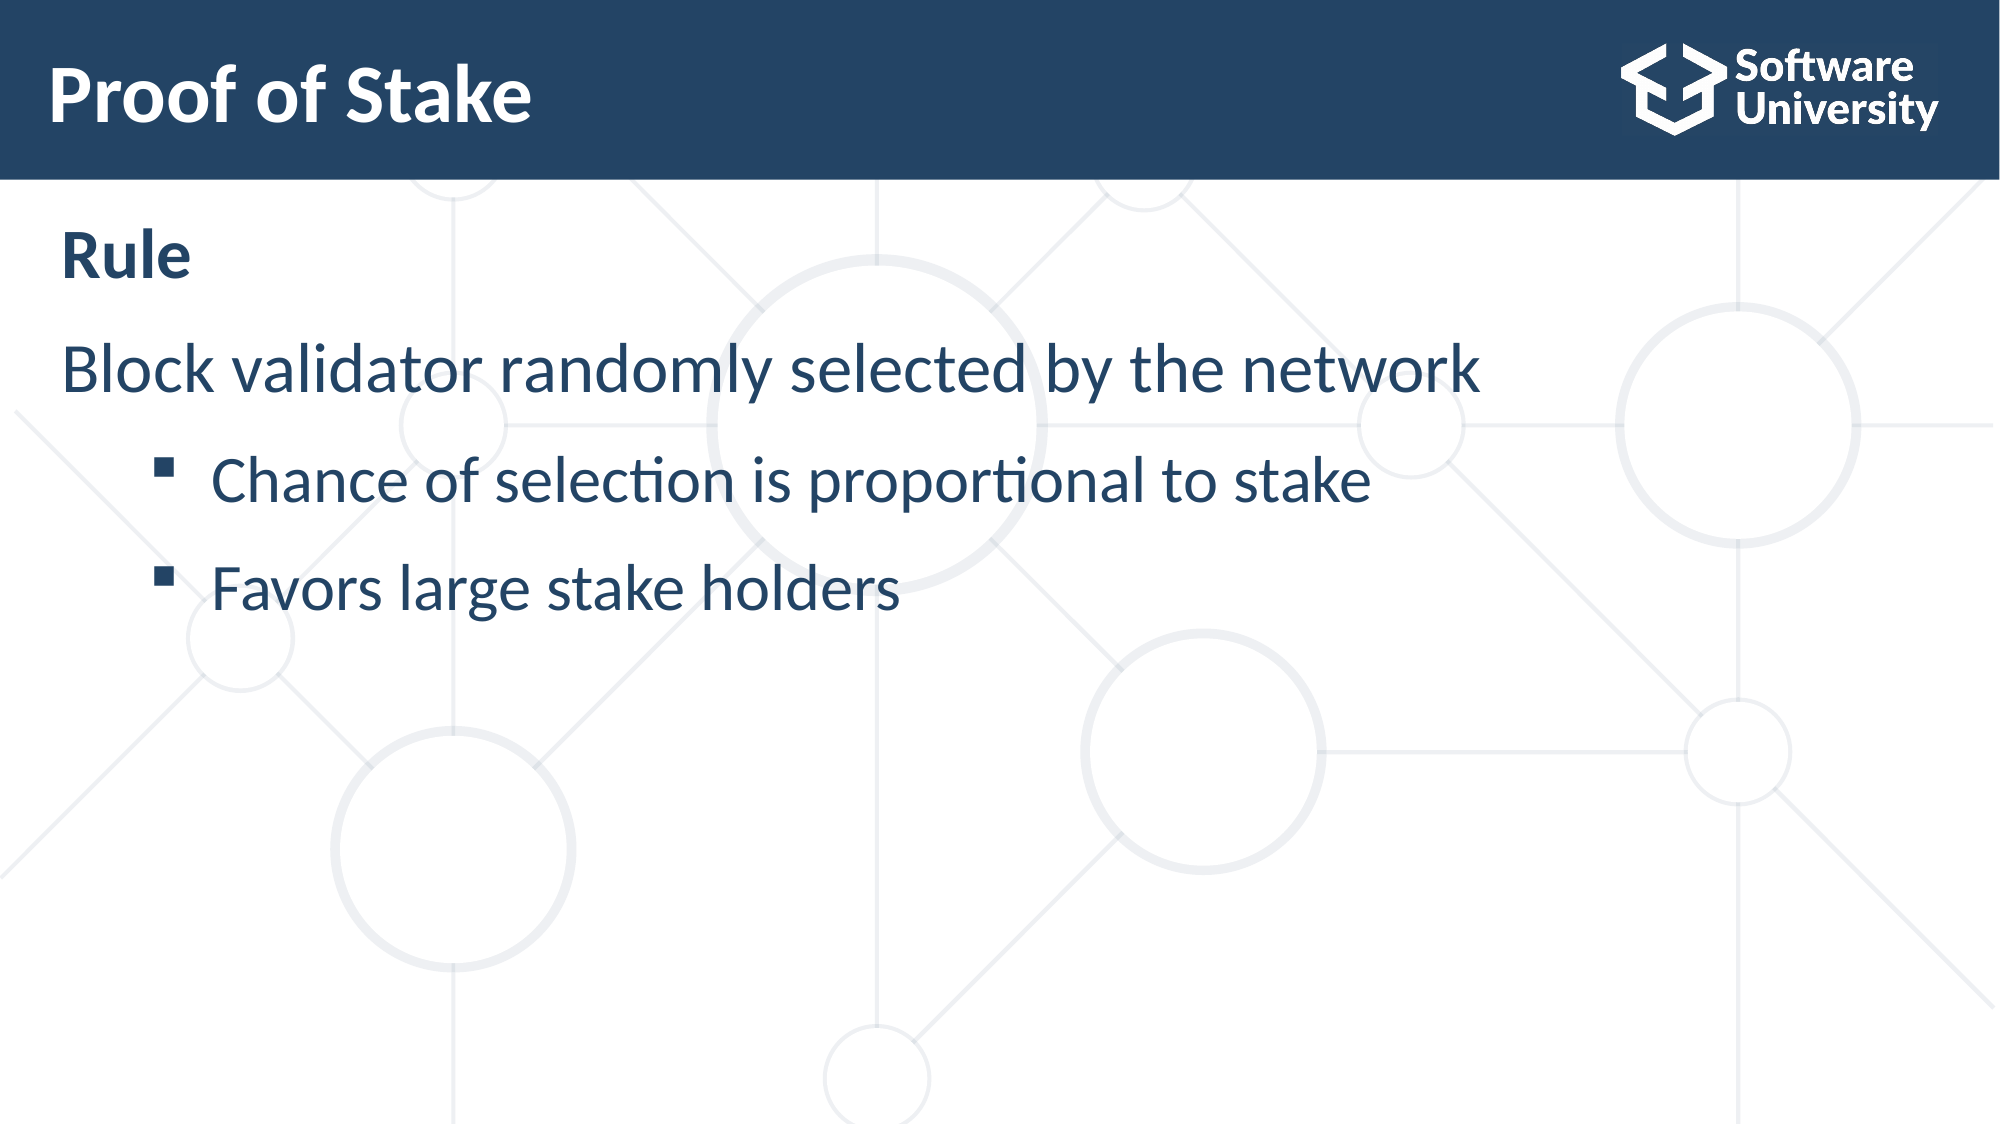

# Proof of Stake
Rule
Block validator randomly selected by the network
Chance of selection is proportional to stake
Favors large stake holders